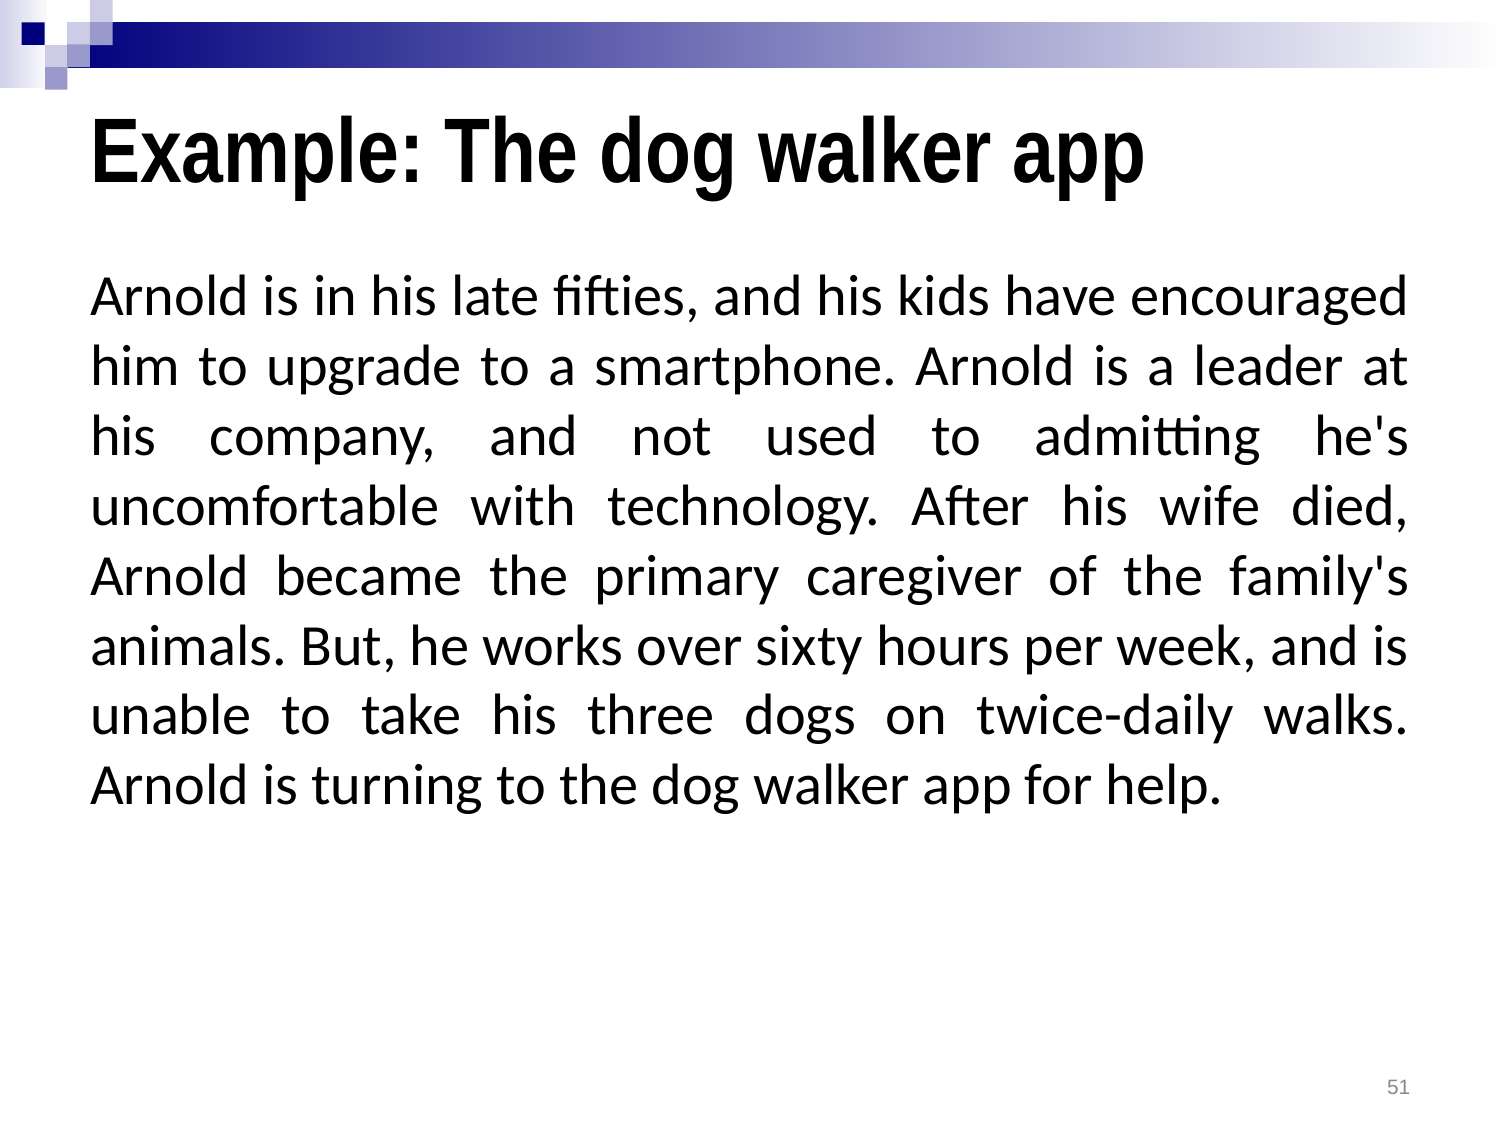

# Example: The dog walker app
Arnold is in his late fifties, and his kids have encouraged him to upgrade to a smartphone. Arnold is a leader at his company, and not used to admitting he's uncomfortable with technology. After his wife died, Arnold became the primary caregiver of the family's animals. But, he works over sixty hours per week, and is unable to take his three dogs on twice-daily walks. Arnold is turning to the dog walker app for help.
51